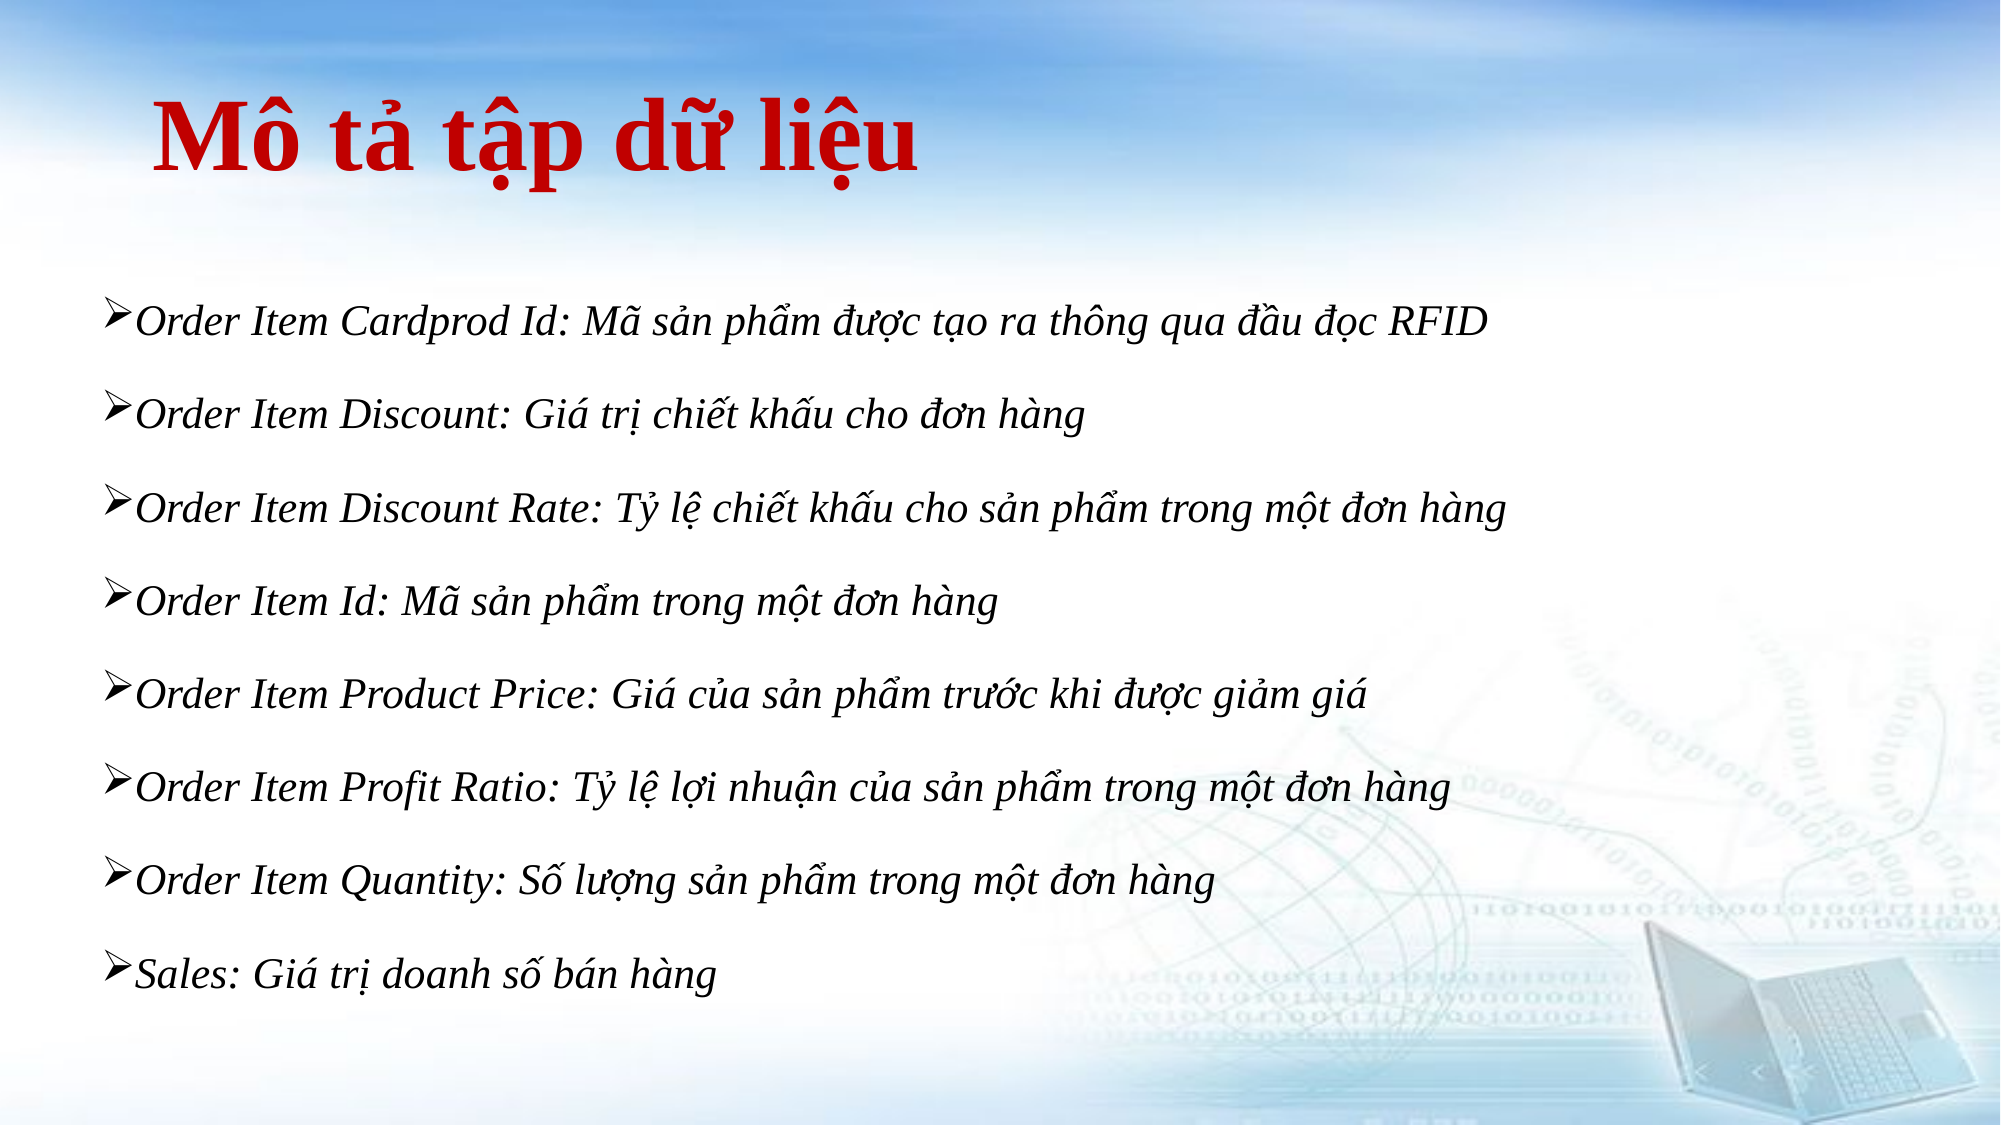

# Mô tả tập dữ liệu
Order Item Cardprod Id: Mã sản phẩm được tạo ra thông qua đầu đọc RFID
Order Item Discount: Giá trị chiết khấu cho đơn hàng
Order Item Discount Rate: Tỷ lệ chiết khấu cho sản phẩm trong một đơn hàng
Order Item Id: Mã sản phẩm trong một đơn hàng
Order Item Product Price: Giá của sản phẩm trước khi được giảm giá
Order Item Profit Ratio: Tỷ lệ lợi nhuận của sản phẩm trong một đơn hàng
Order Item Quantity: Số lượng sản phẩm trong một đơn hàng
Sales: Giá trị doanh số bán hàng